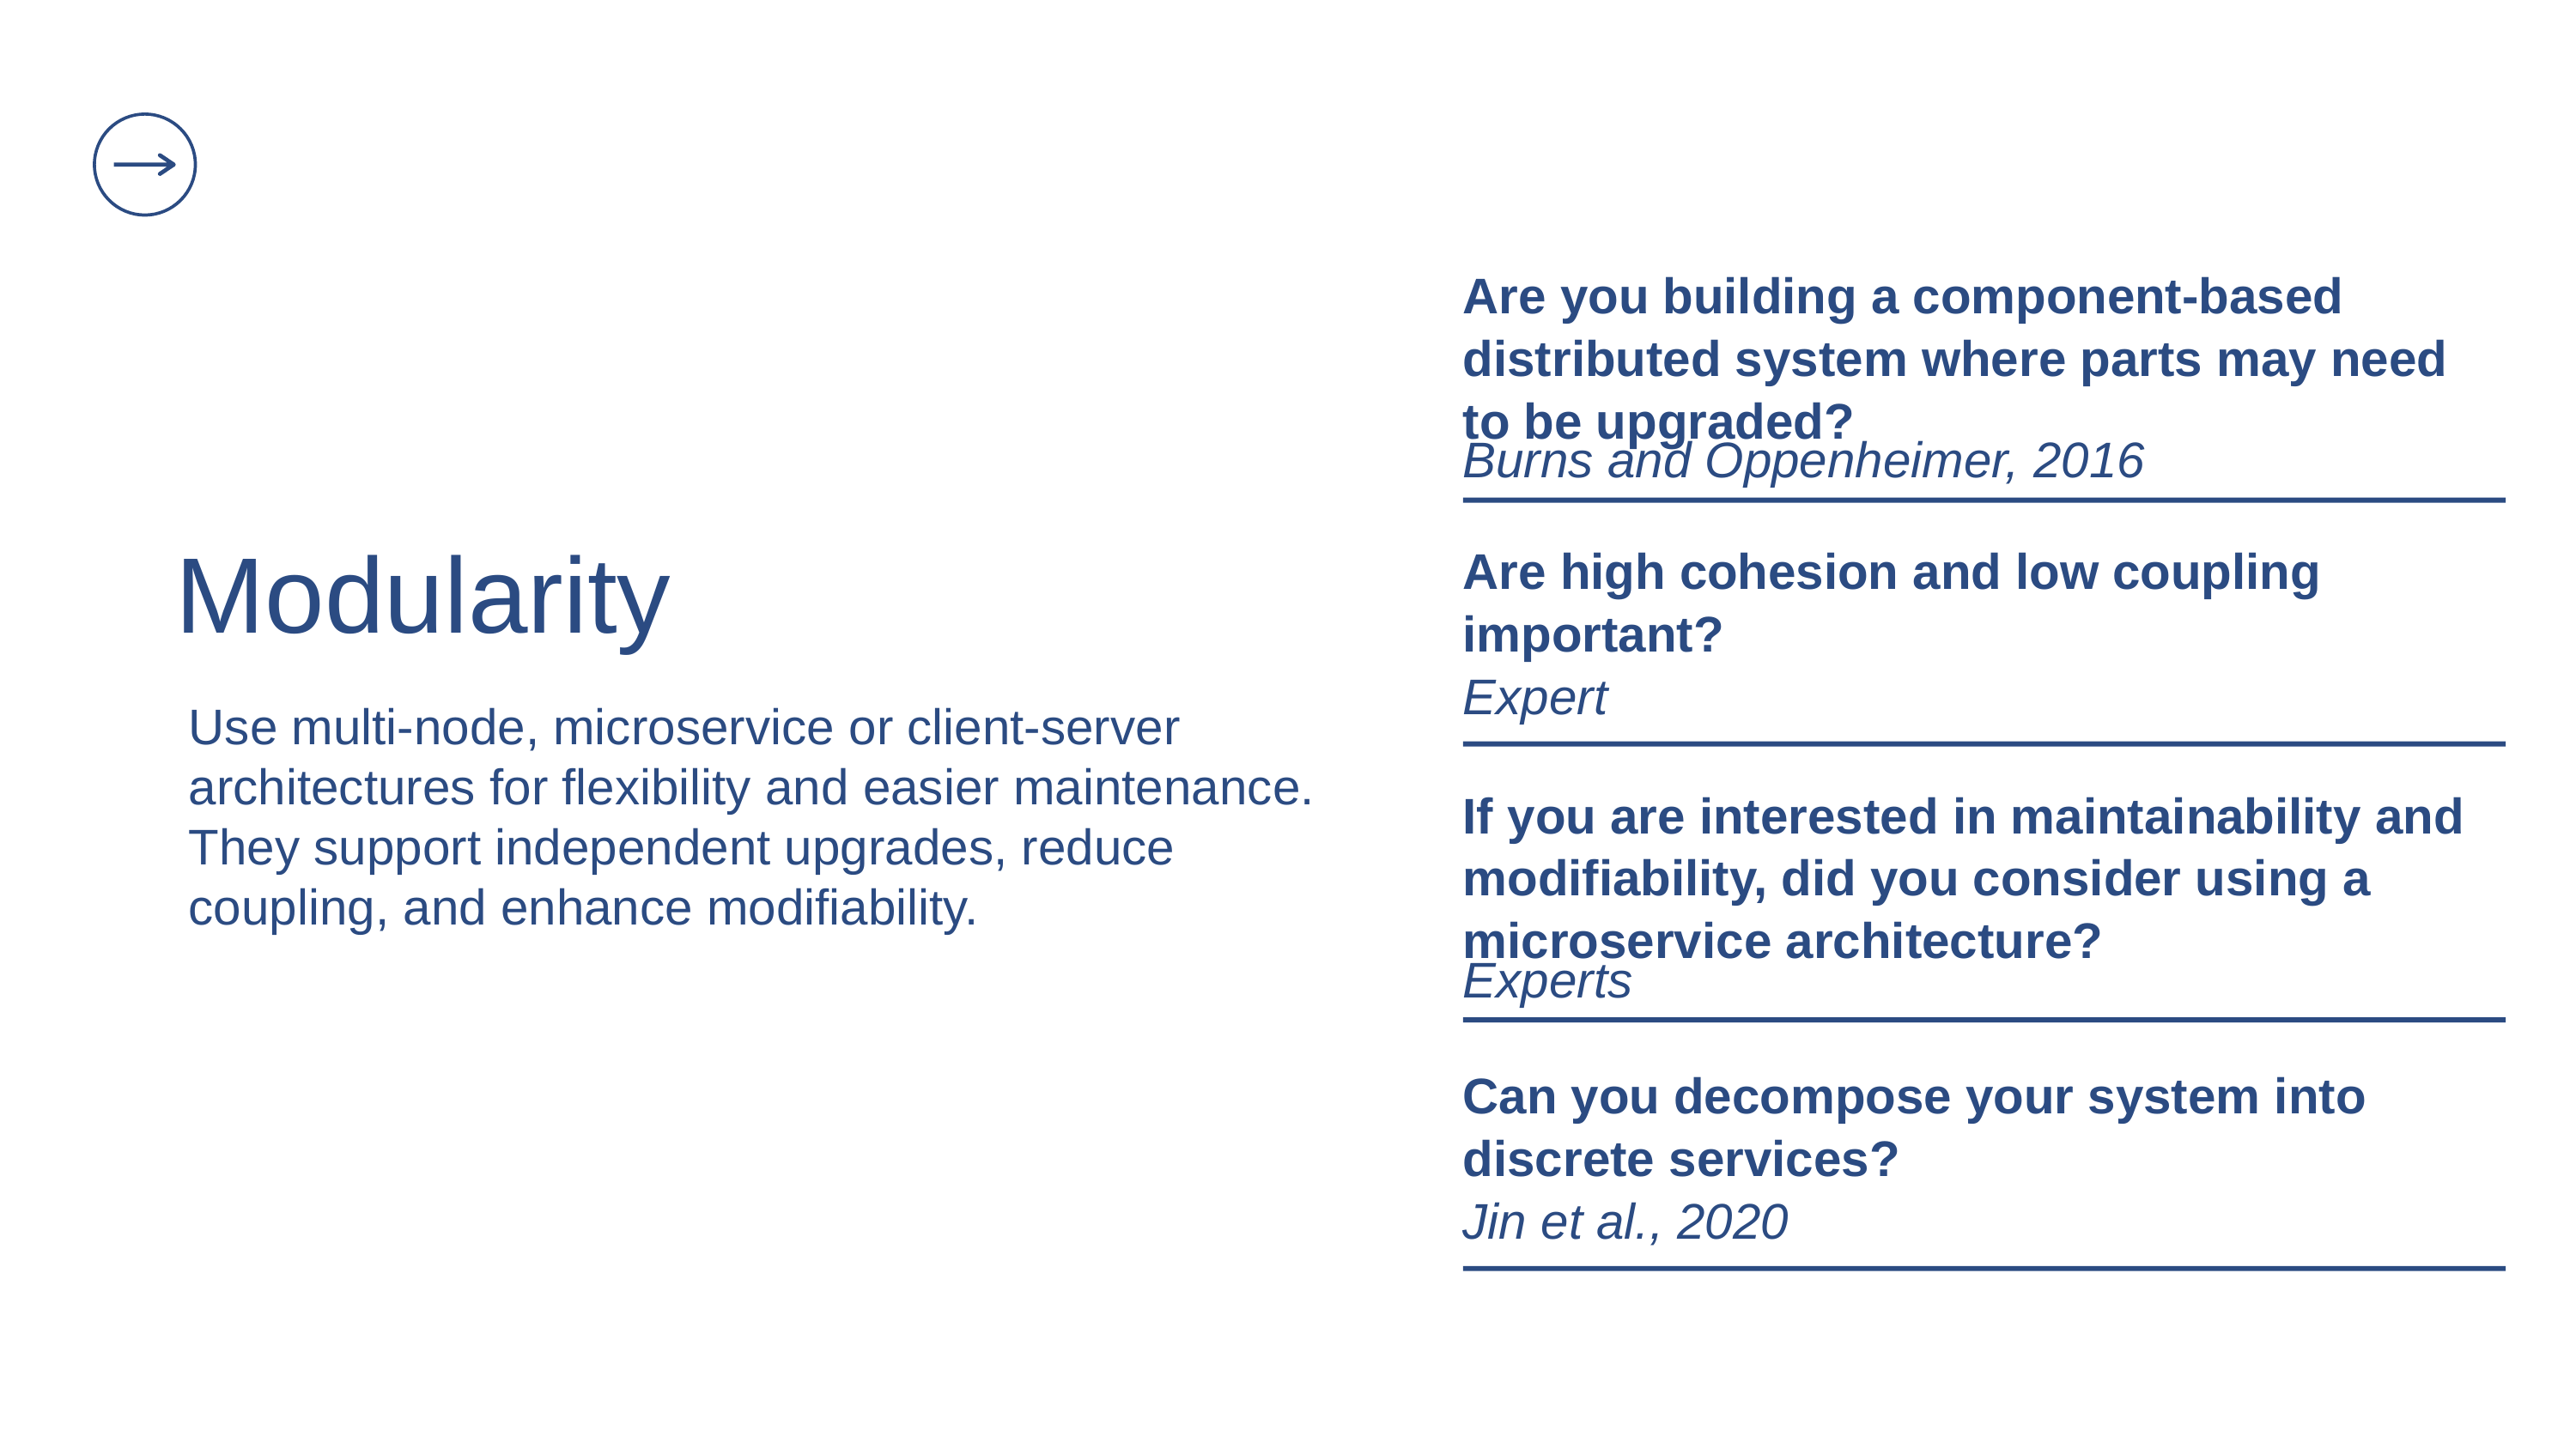

Are you building a component-based distributed system where parts may need to be upgraded?
Burns and Oppenheimer, 2016
Modularity
Use multi-node, microservice or client-server architectures for flexibility and easier maintenance. They support independent upgrades, reduce coupling, and enhance modifiability.

Are high cohesion and low coupling important?
Expert

If you are interested in maintainability and modifiability, did you consider using a microservice architecture?
Experts

Can you decompose your system into discrete services?
Jin et al., 2020